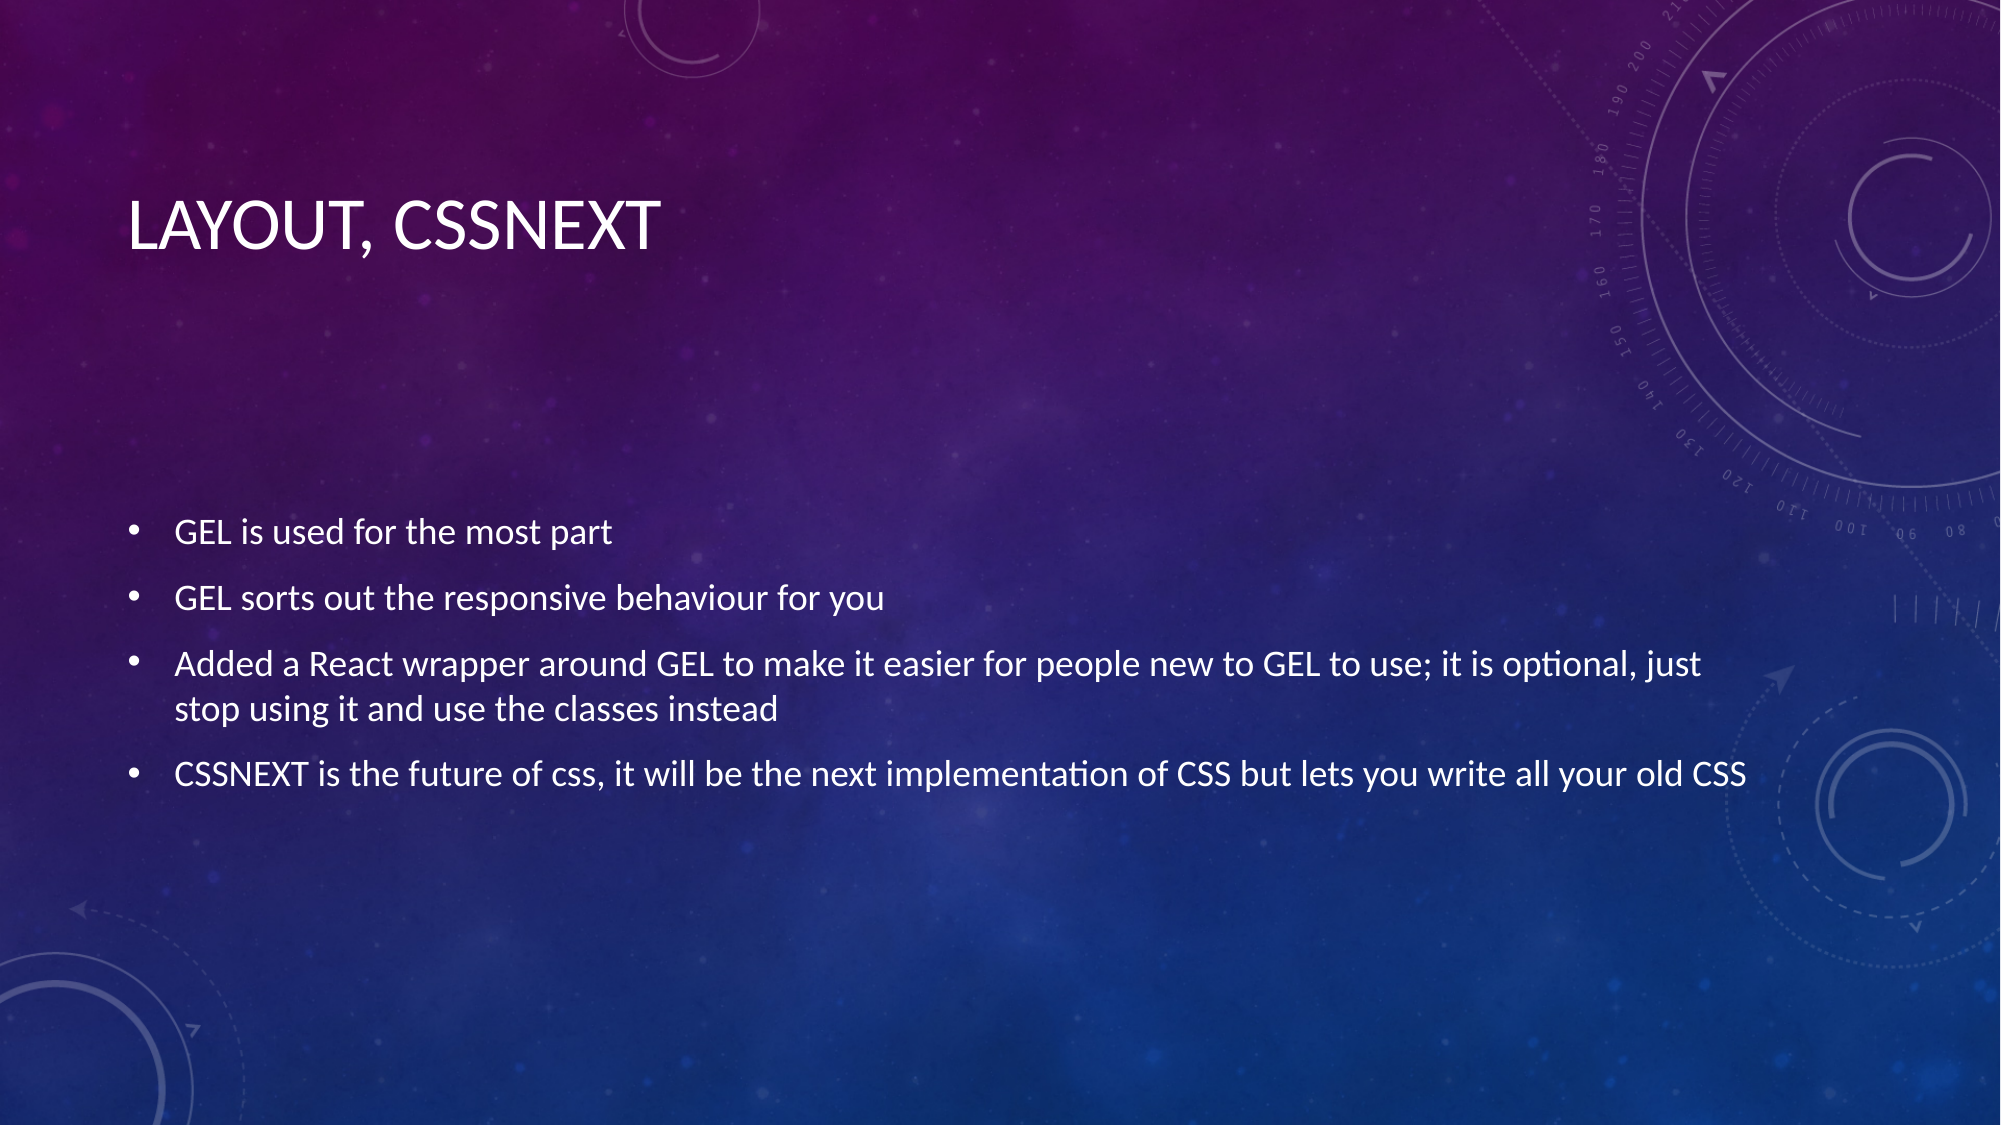

# Layout, CSSNEXT
GEL is used for the most part
GEL sorts out the responsive behaviour for you
Added a React wrapper around GEL to make it easier for people new to GEL to use; it is optional, just stop using it and use the classes instead
CSSNEXT is the future of css, it will be the next implementation of CSS but lets you write all your old CSS